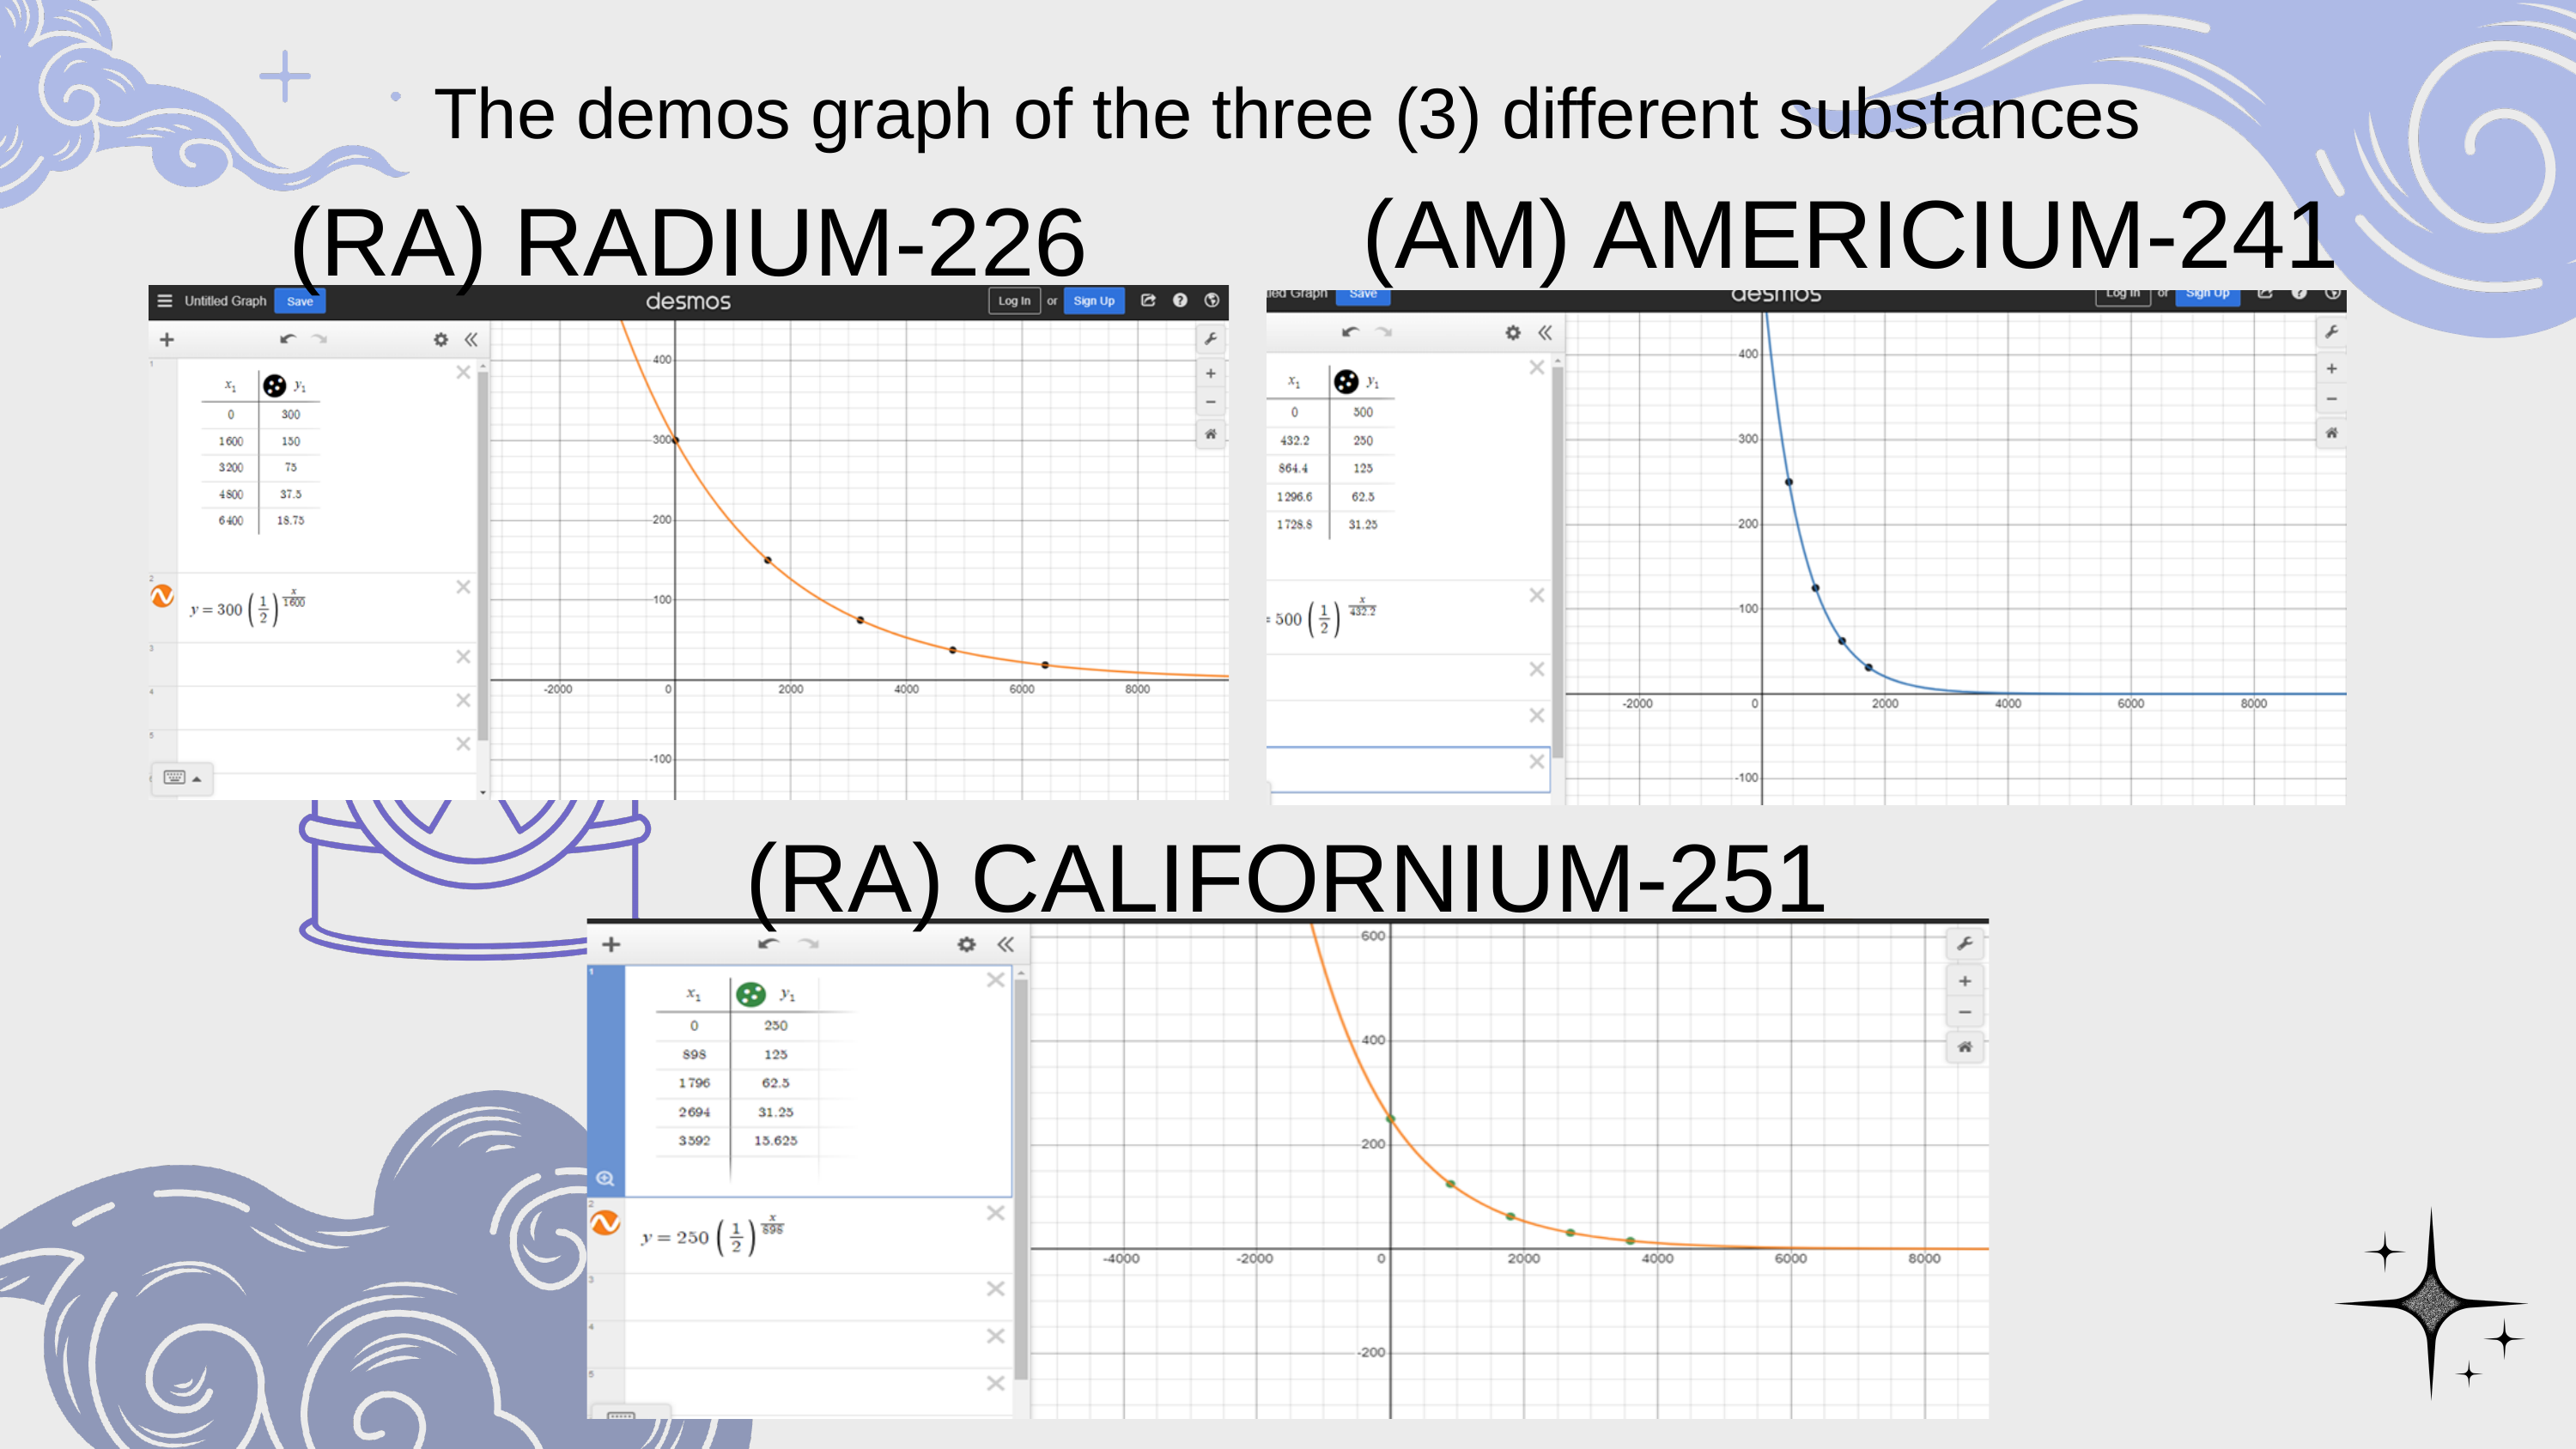

The demos graph of the three (3) different substances
(AM) AMERICIUM-241
(RA) RADIUM-226

(RA) CALIFORNIUM-251